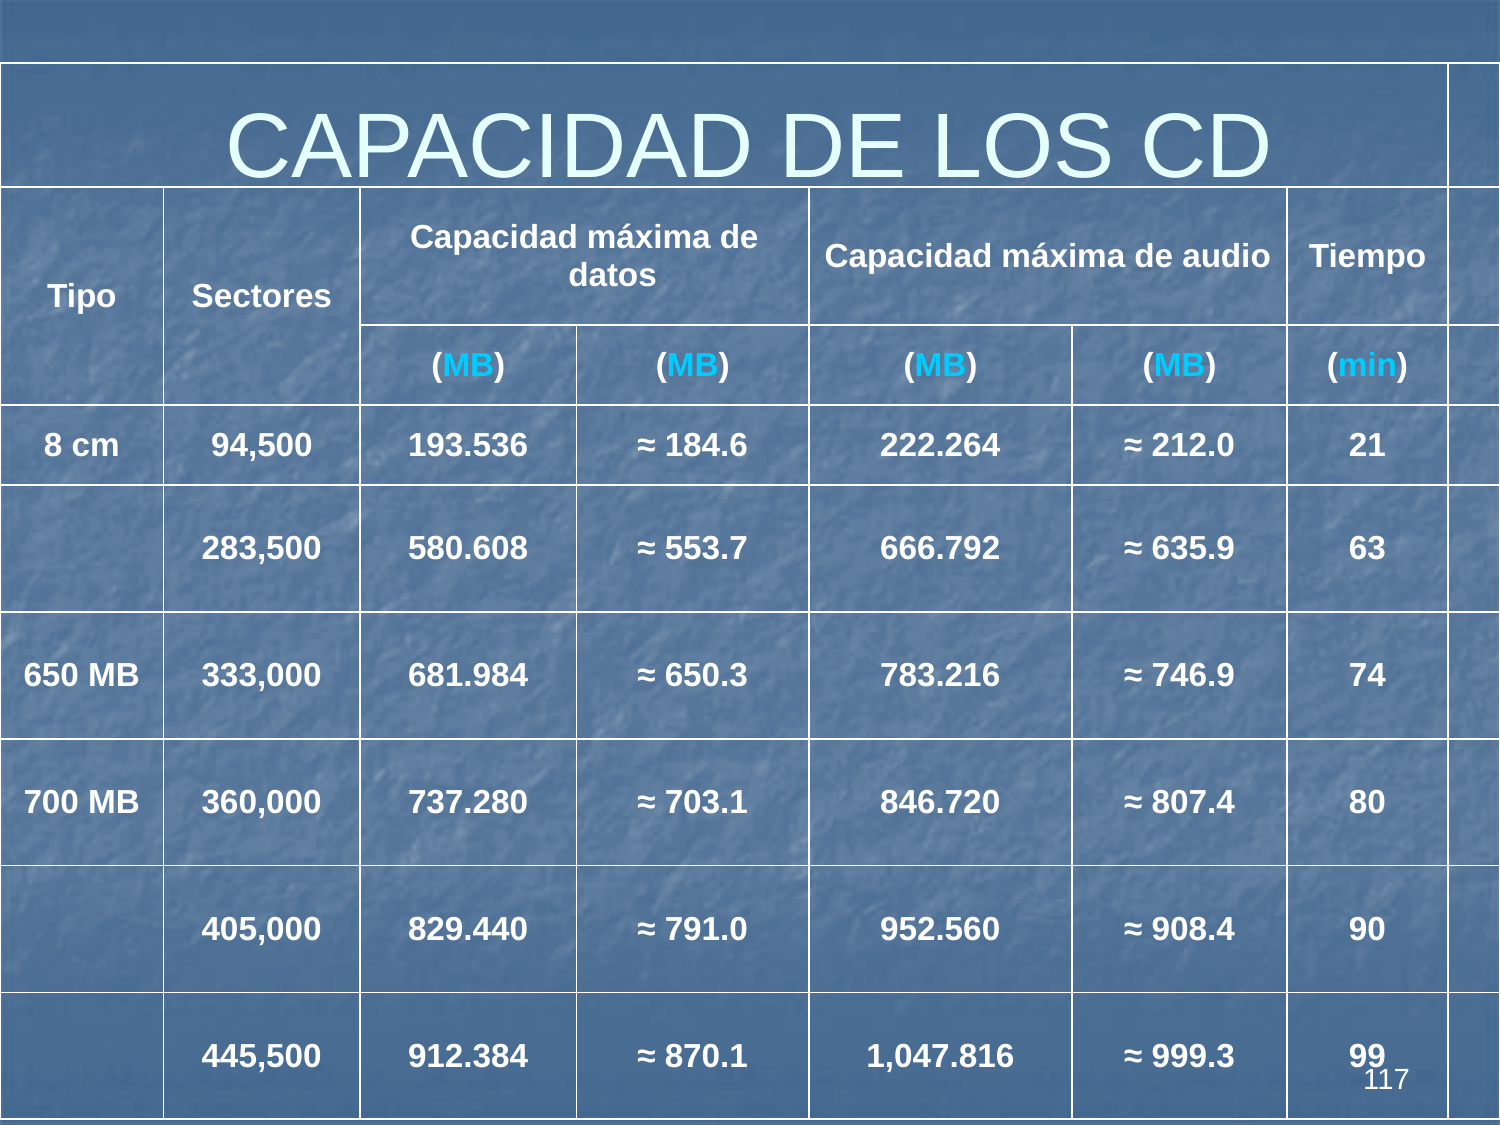

# CAPACIDAD DE LOS CD
|  |  |  |  |  |  |  |  |
| --- | --- | --- | --- | --- | --- | --- | --- |
| Tipo | Sectores | Capacidad máxima de datos |  | Capacidad máxima de audio |  | Tiempo |  |
|  |  | (MB) | (MB) | (MB) | (MB) | (min) |  |
| 8 cm | 94,500 | 193.536 | ≈ 184.6 | 222.264 | ≈ 212.0 | 21 |  |
|  | 283,500 | 580.608 | ≈ 553.7 | 666.792 | ≈ 635.9 | 63 |  |
| 650 MB | 333,000 | 681.984 | ≈ 650.3 | 783.216 | ≈ 746.9 | 74 |  |
| 700 MB | 360,000 | 737.280 | ≈ 703.1 | 846.720 | ≈ 807.4 | 80 |  |
|  | 405,000 | 829.440 | ≈ 791.0 | 952.560 | ≈ 908.4 | 90 |  |
|  | 445,500 | 912.384 | ≈ 870.1 | 1,047.816 | ≈ 999.3 | 99 |  |
117